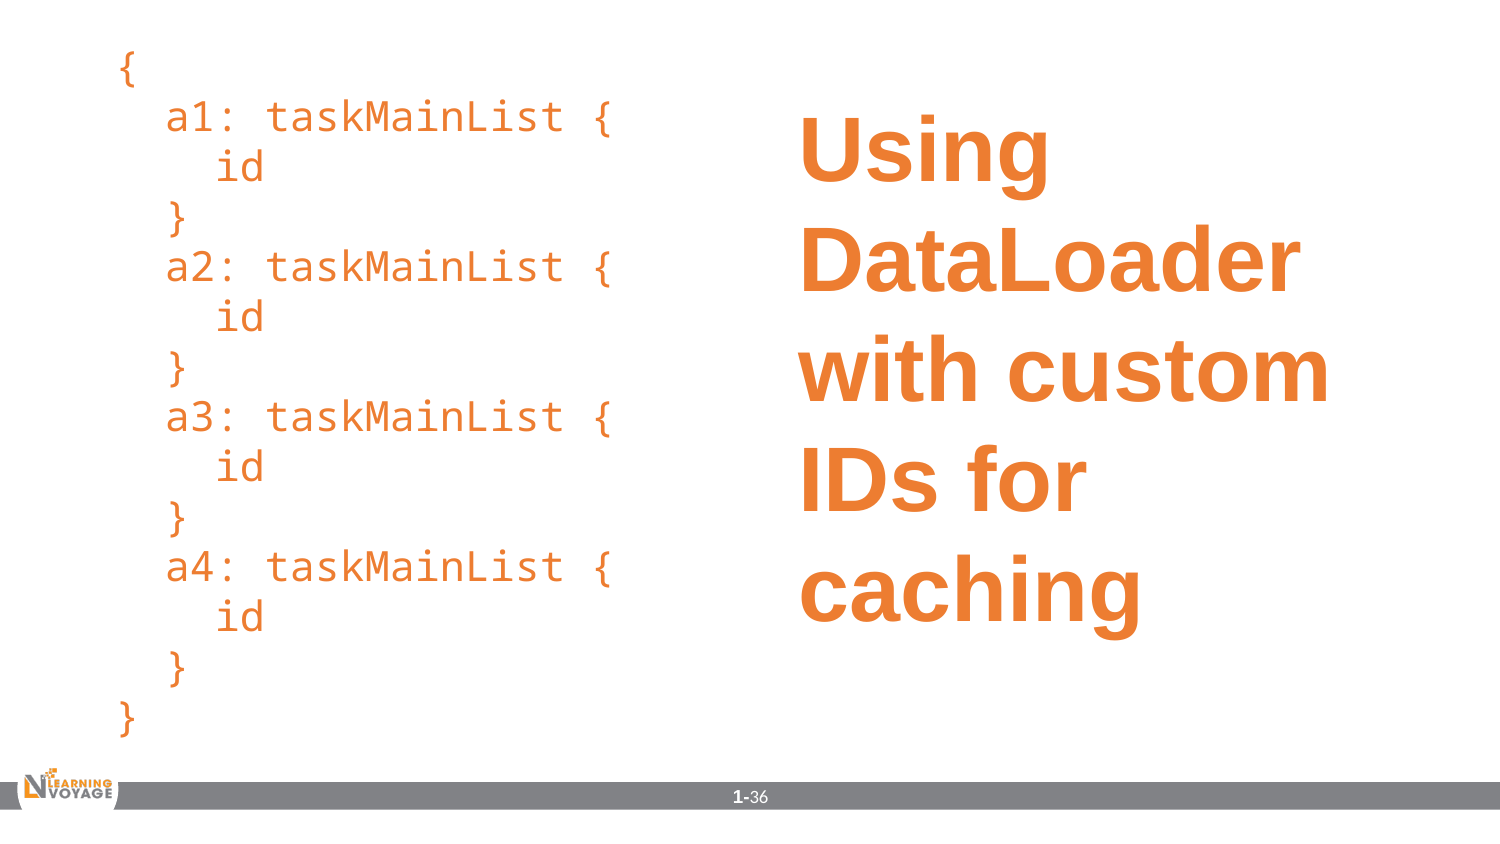

{
  a1: taskMainList {
    id
  }
  a2: taskMainList {
    id
  }
  a3: taskMainList {
    id
  }
  a4: taskMainList {
    id
  }
}
Using DataLoader with custom IDs for caching
1-36